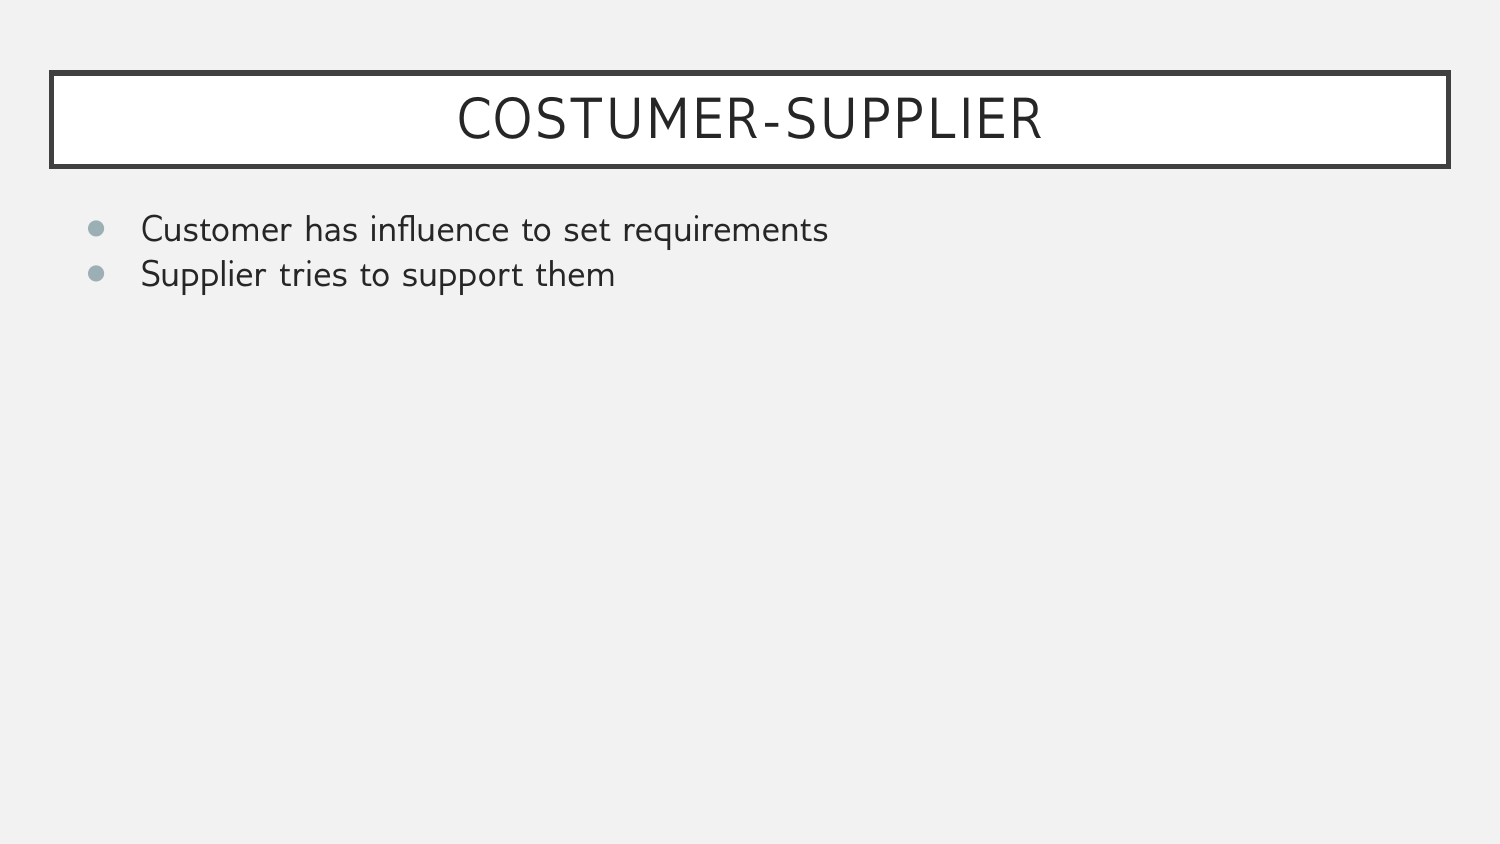

# Costumer-Supplier
Customer has influence to set requirements
Supplier tries to support them